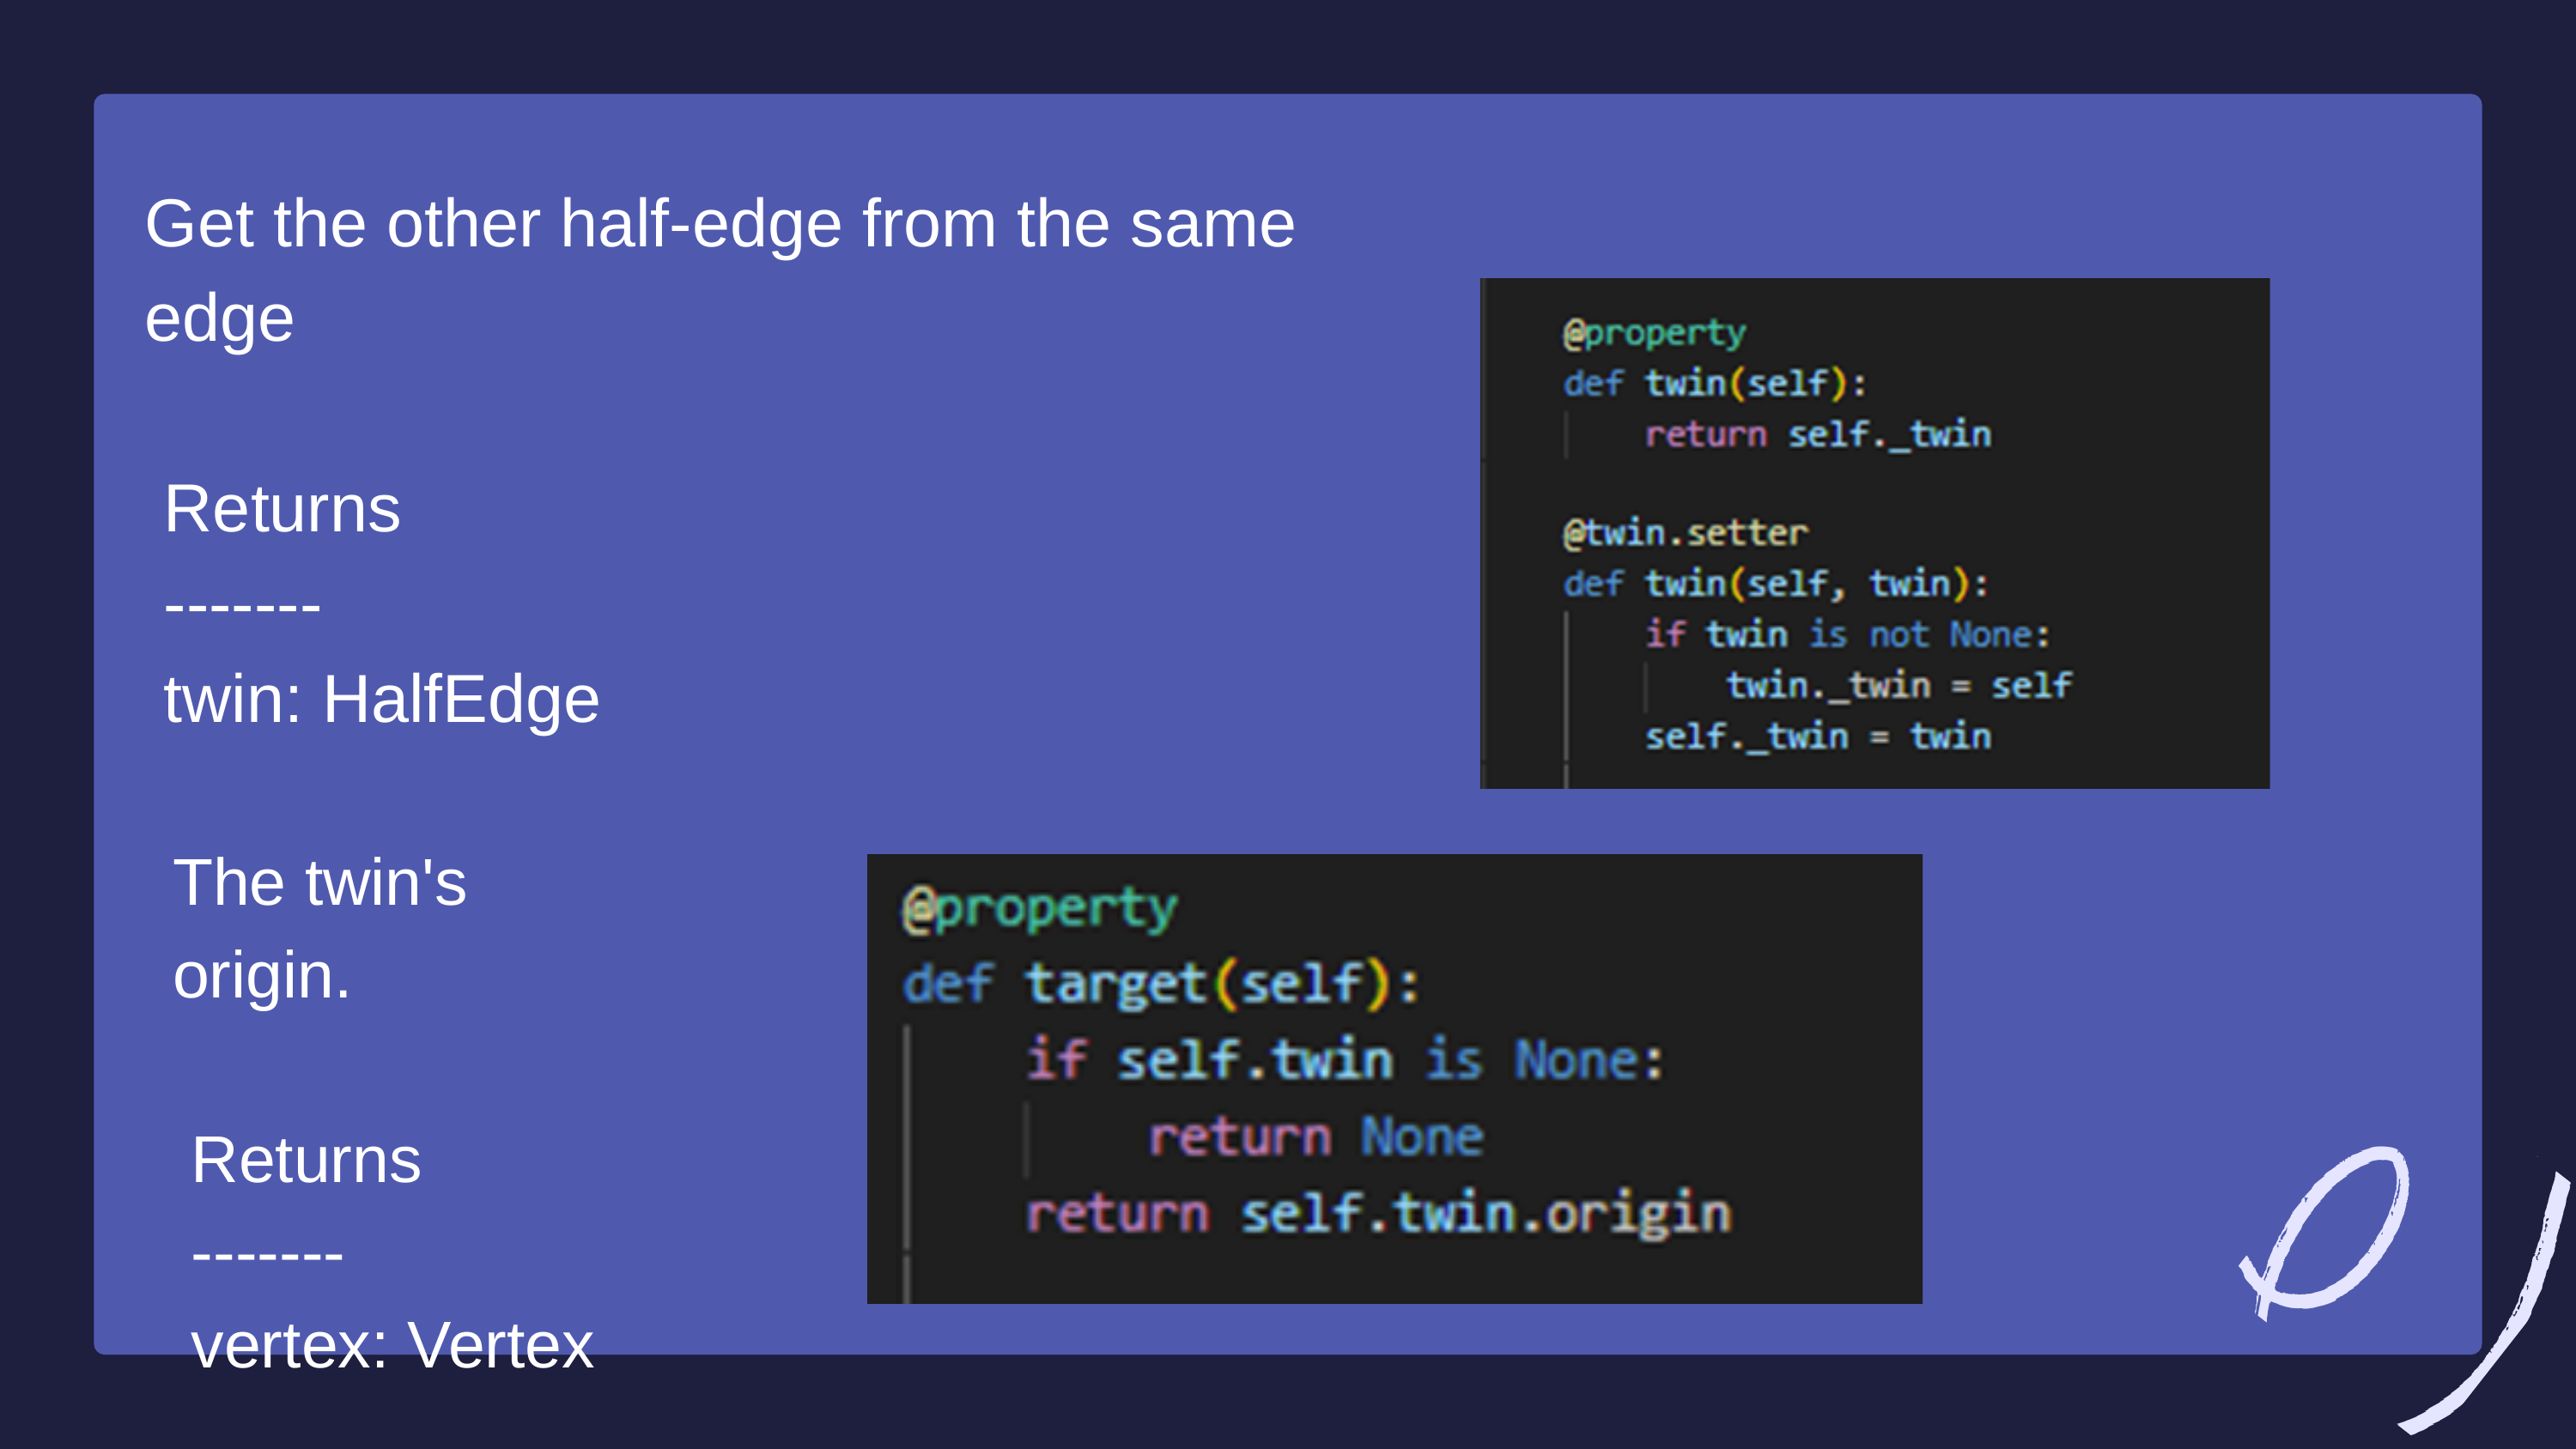

Get the other half-edge from the same edge

 Returns
 -------
 twin: HalfEdge

The twin's origin.

 Returns
 -------
 vertex: Vertex